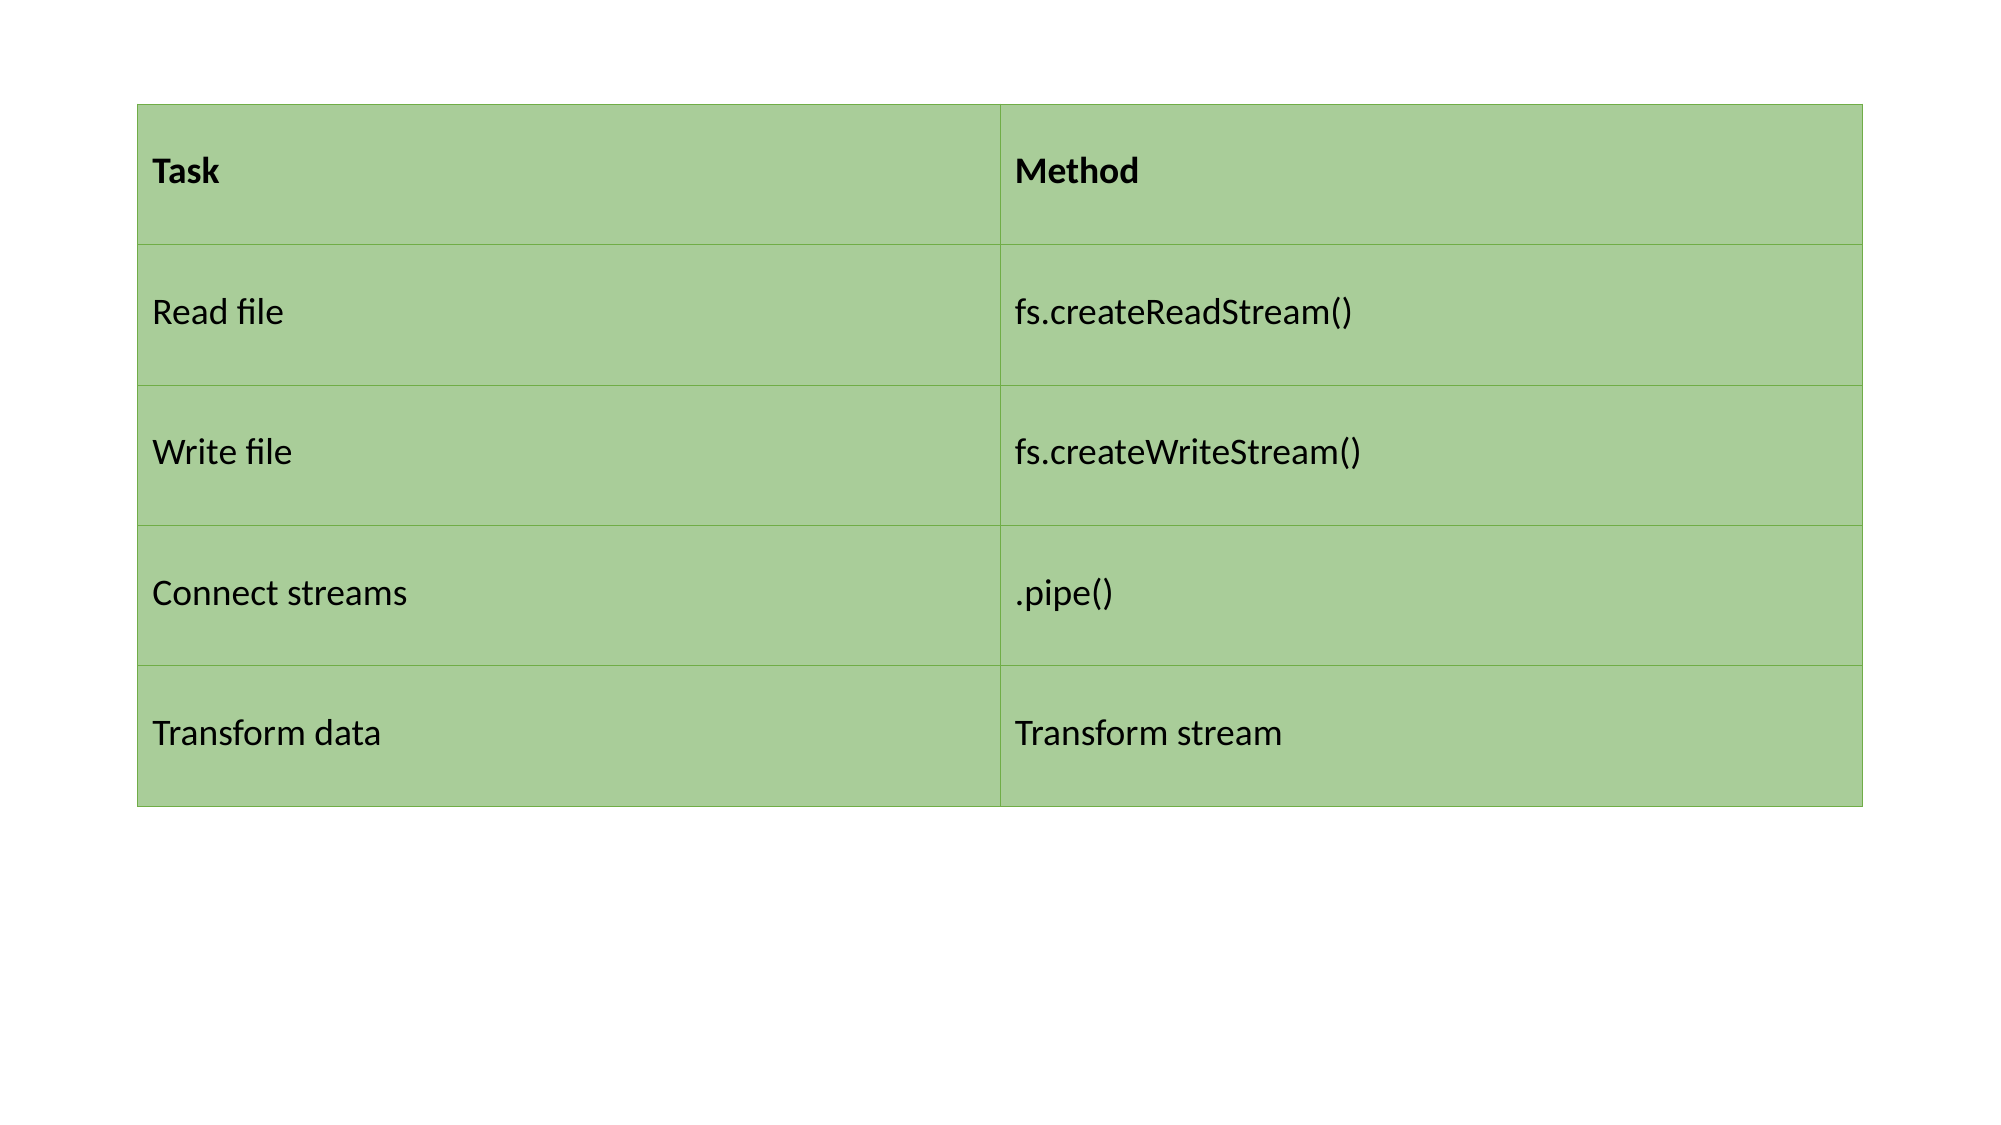

| Task | Method |
| --- | --- |
| Read file | fs.createReadStream() |
| Write file | fs.createWriteStream() |
| Connect streams | .pipe() |
| Transform data | Transform stream |